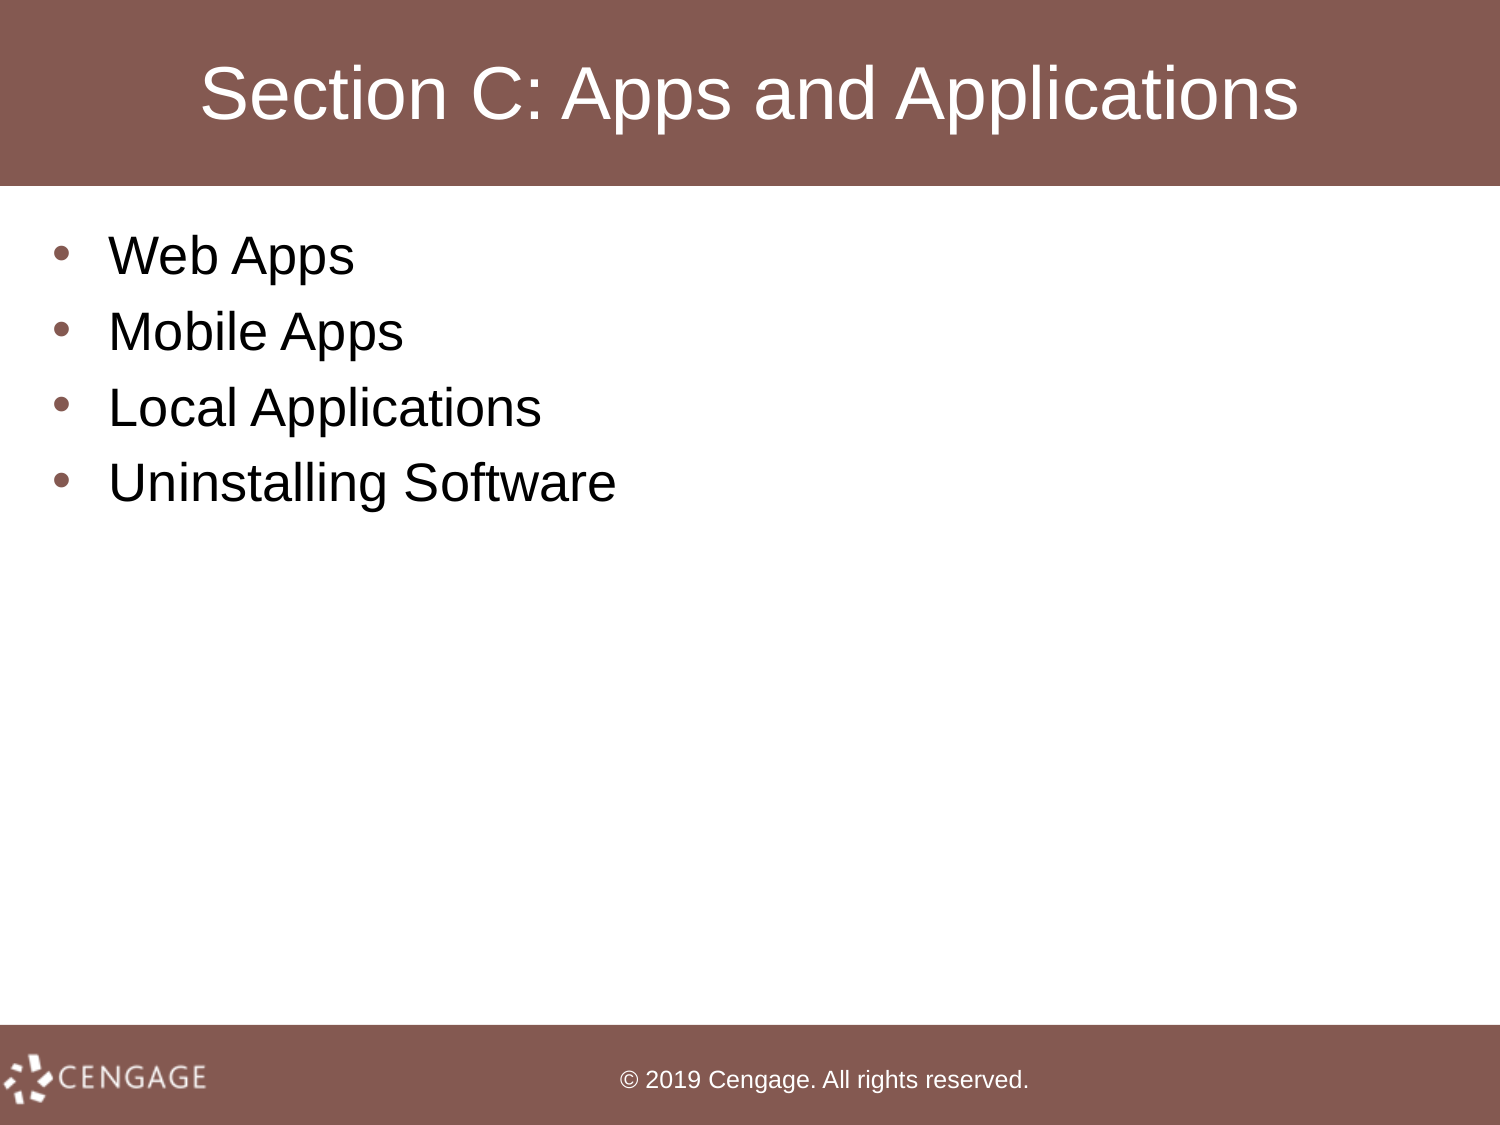

# Section C: Apps and Applications
Web Apps
Mobile Apps
Local Applications
Uninstalling Software